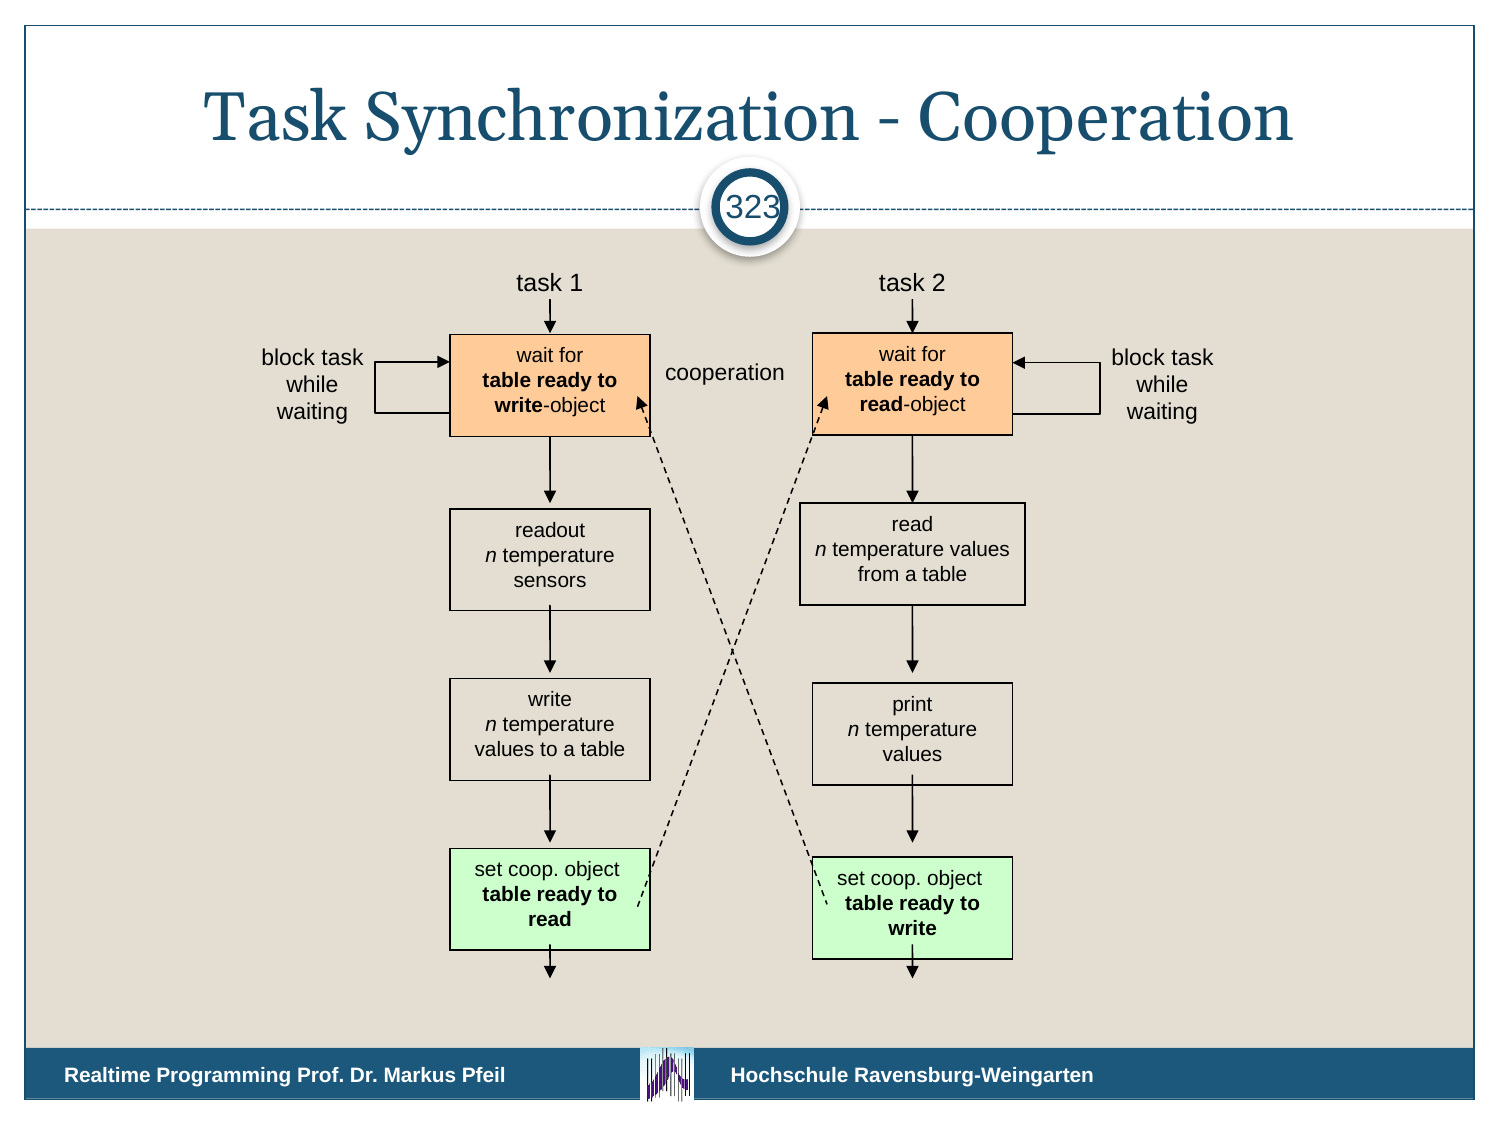

# Task Synchronization - Cooperation
323

task 1
task 2

wait for
table ready to read-object
block task while waiting
wait for
table ready to write-object
block task while waiting
cooperation

read
n temperature values from a table

readout
n temperature sensors

write
n temperature values to a table

print
n temperature values

set coop. object
table ready to read
set coop. object
table ready to write

Realtime Programming Prof. Dr. Markus Pfeil